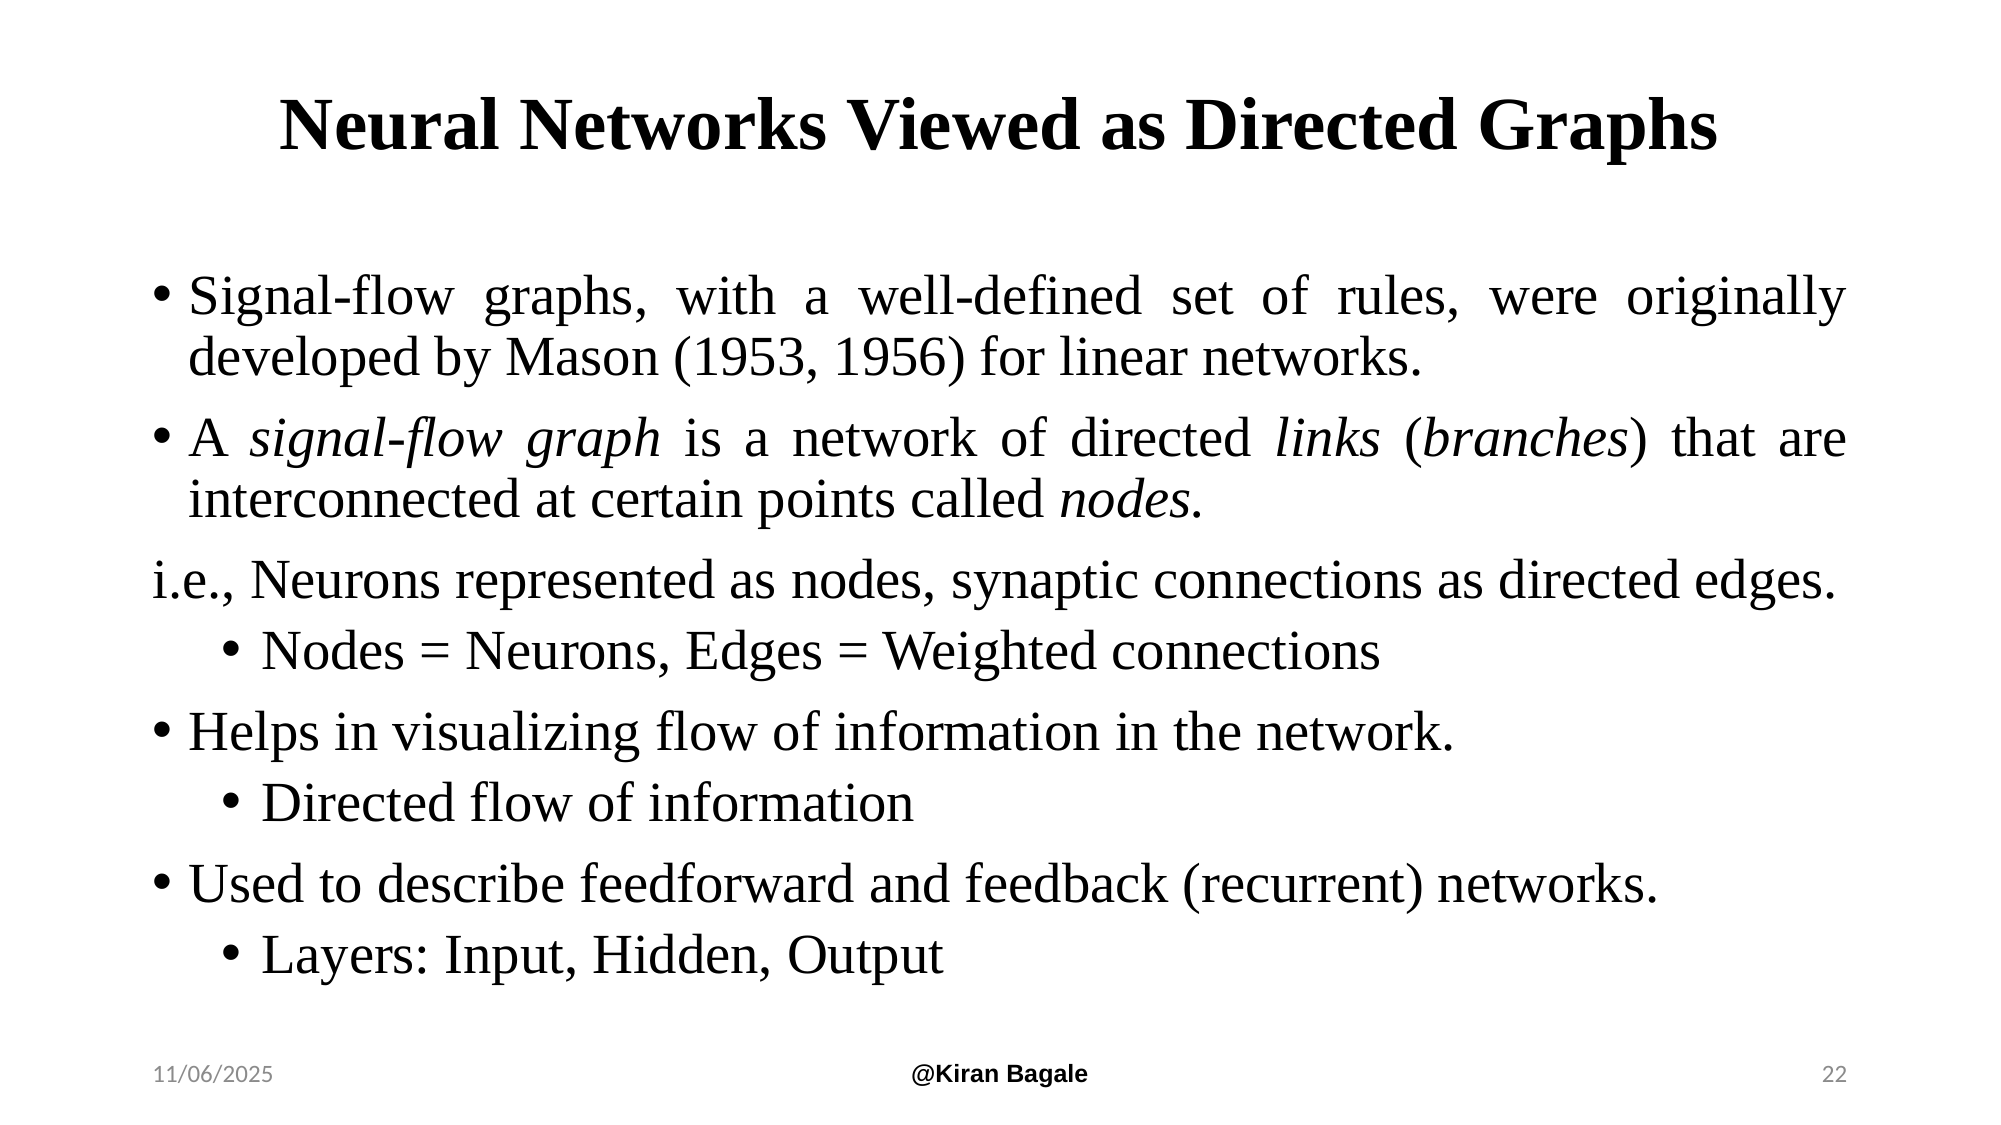

# Neural Networks Viewed as Directed Graphs
Signal-flow graphs, with a well-defined set of rules, were originally developed by Mason (1953, 1956) for linear networks.
A signal-flow graph is a network of directed links (branches) that are interconnected at certain points called nodes.
i.e., Neurons represented as nodes, synaptic connections as directed edges.
Nodes = Neurons, Edges = Weighted connections
Helps in visualizing flow of information in the network.
Directed flow of information
Used to describe feedforward and feedback (recurrent) networks.
Layers: Input, Hidden, Output
11/06/2025
@Kiran Bagale
22